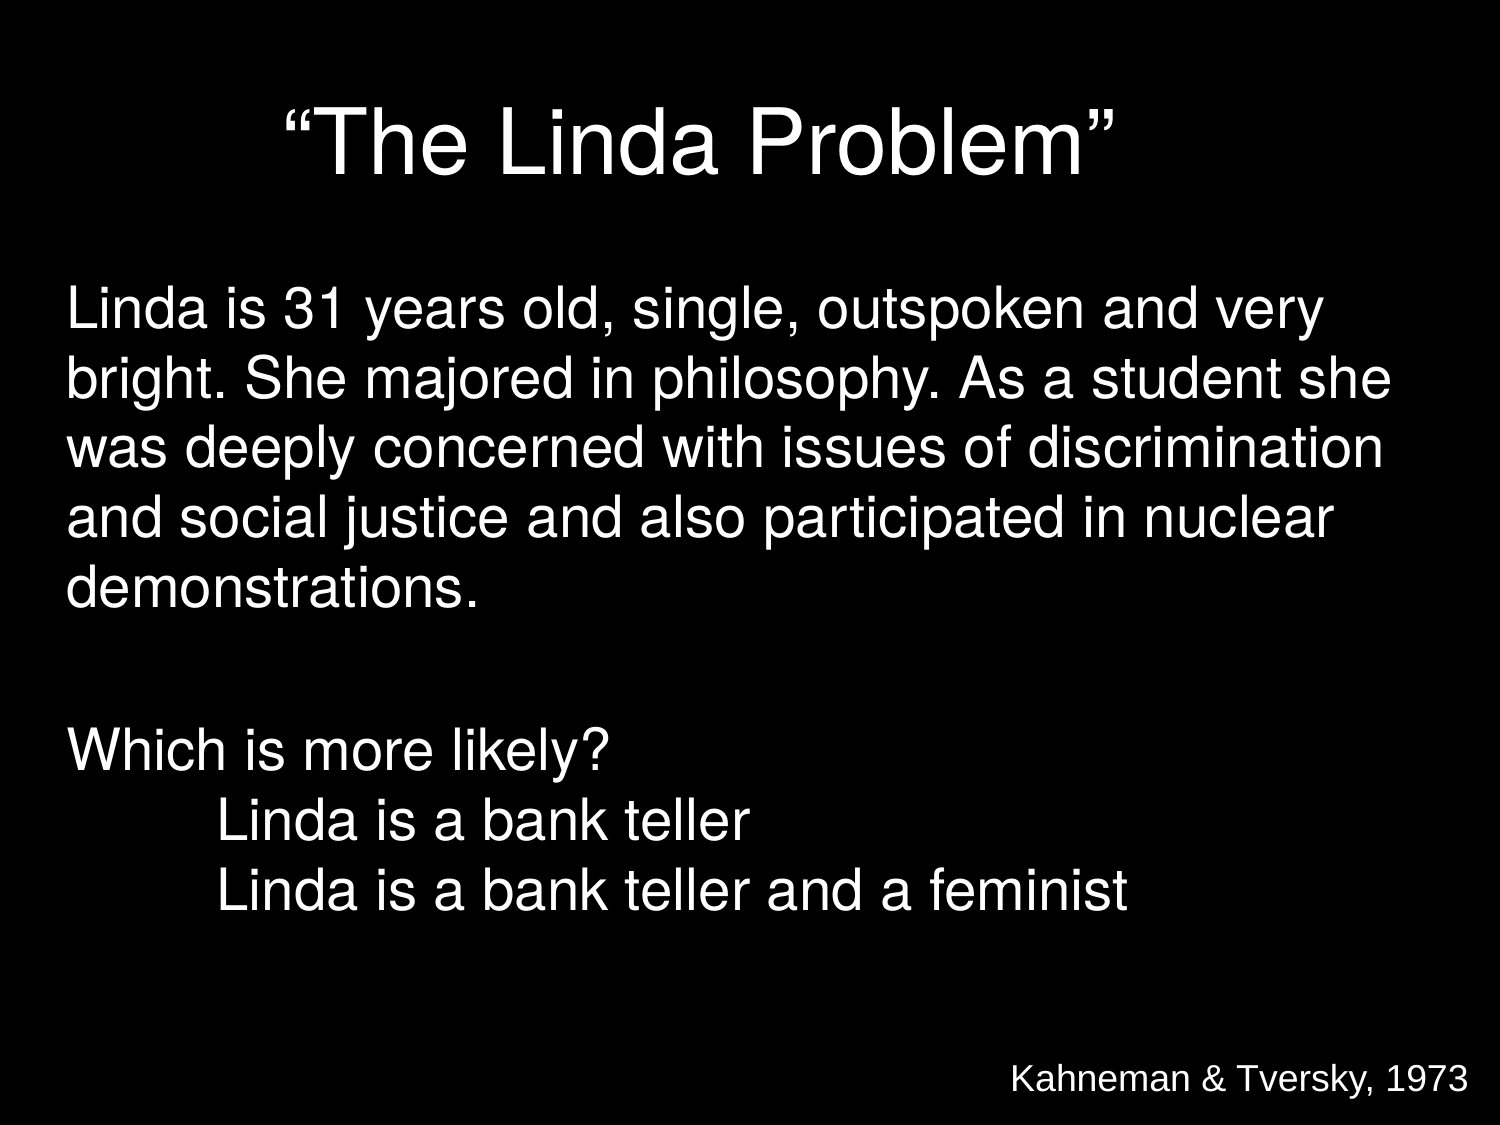

# “The Linda Problem”
Linda is 31 years old, single, outspoken and very bright. She majored in philosophy. As a student she was deeply concerned with issues of discrimination and social justice and also participated in nuclear demonstrations.

Which is more likely?
	Linda is a bank teller
	Linda is a bank teller and a feminist
Kahneman & Tversky, 1973